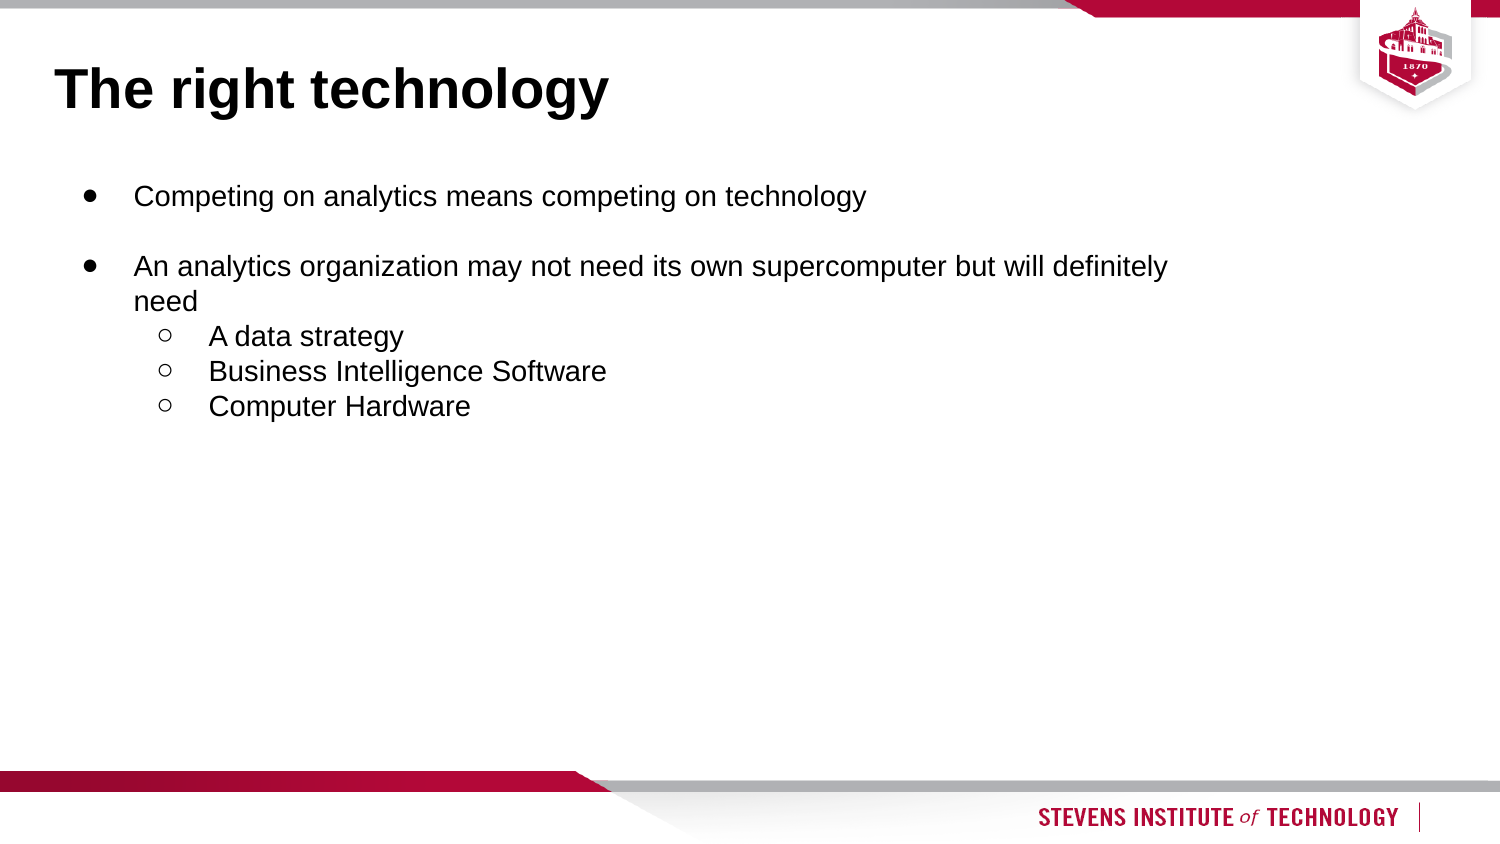

# The right technology
Competing on analytics means competing on technology

An analytics organization may not need its own supercomputer but will definitely need
A data strategy
Business Intelligence Software
Computer Hardware